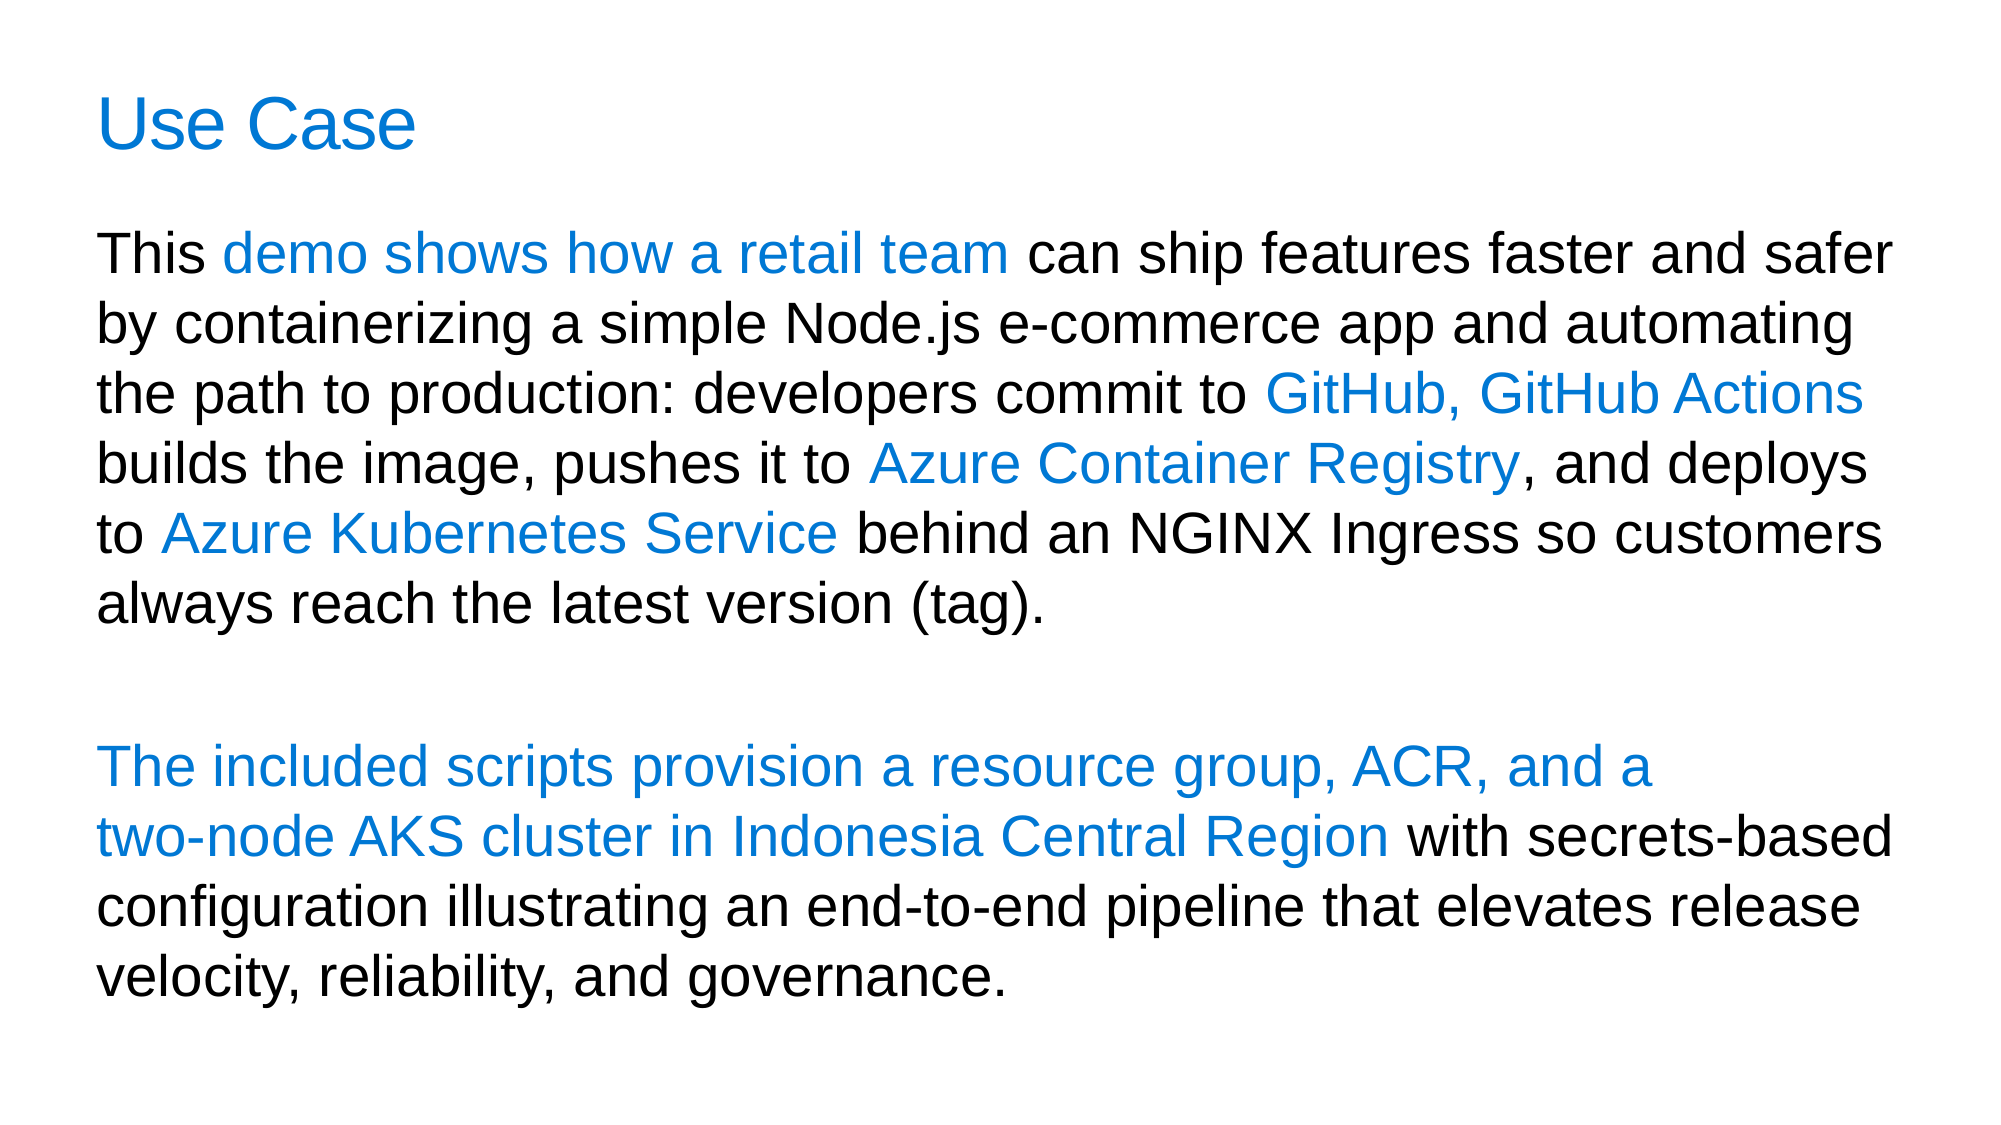

# Use Case
This demo shows how a retail team can ship features faster and safer by containerizing a simple Node.js e‑commerce app and automating the path to production: developers commit to GitHub, GitHub Actions builds the image, pushes it to Azure Container Registry, and deploys to Azure Kubernetes Service behind an NGINX Ingress so customers always reach the latest version (tag).

The included scripts provision a resource group, ACR, and a two‑node AKS cluster in Indonesia Central Region with secrets‑based configuration illustrating an end‑to‑end pipeline that elevates release velocity, reliability, and governance.